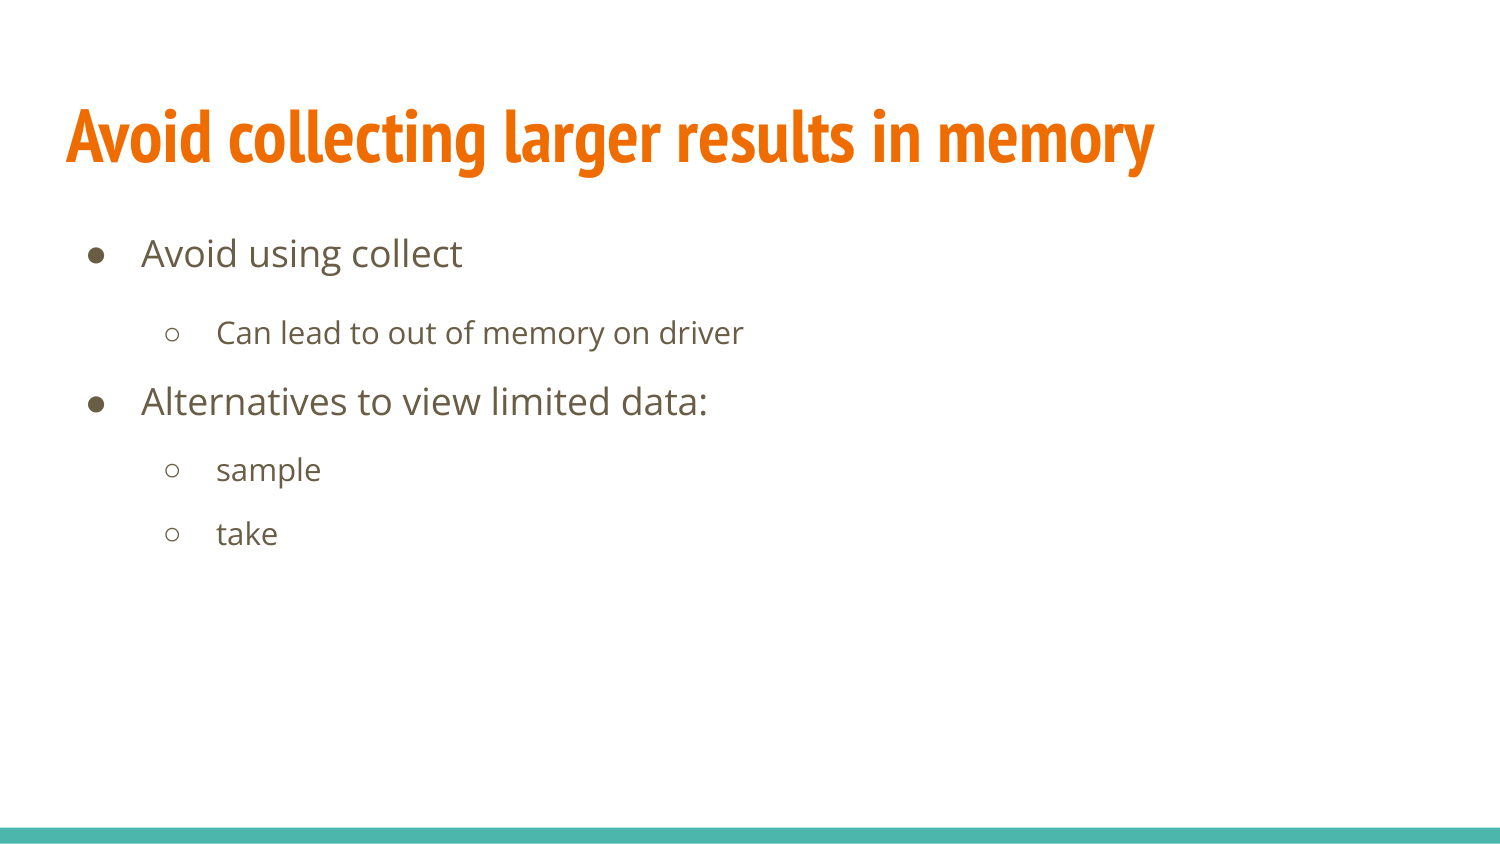

# Avoid collecting larger results in memory
Avoid using collect
Can lead to out of memory on driver
Alternatives to view limited data:
sample
take